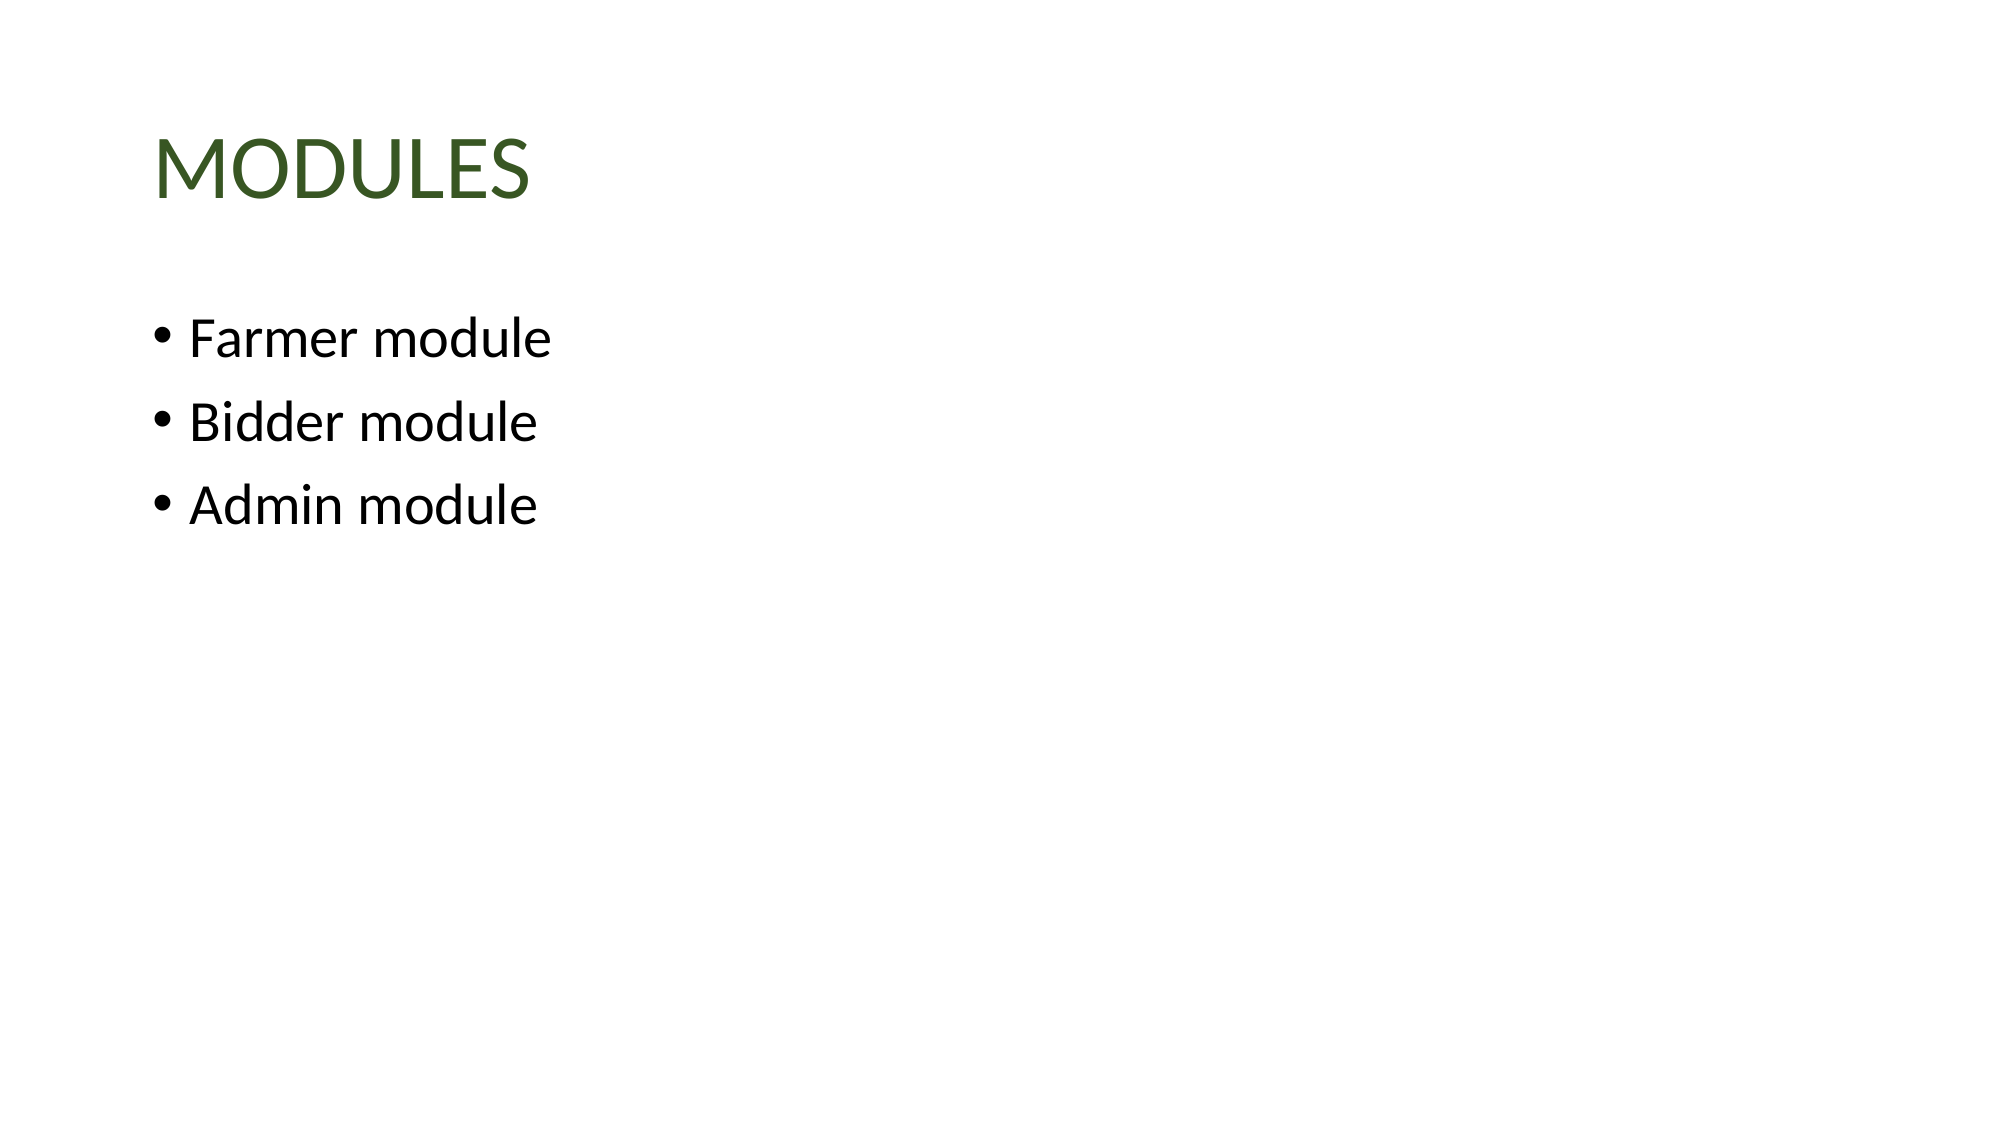

# MODULES
Farmer module
Bidder module
Admin module